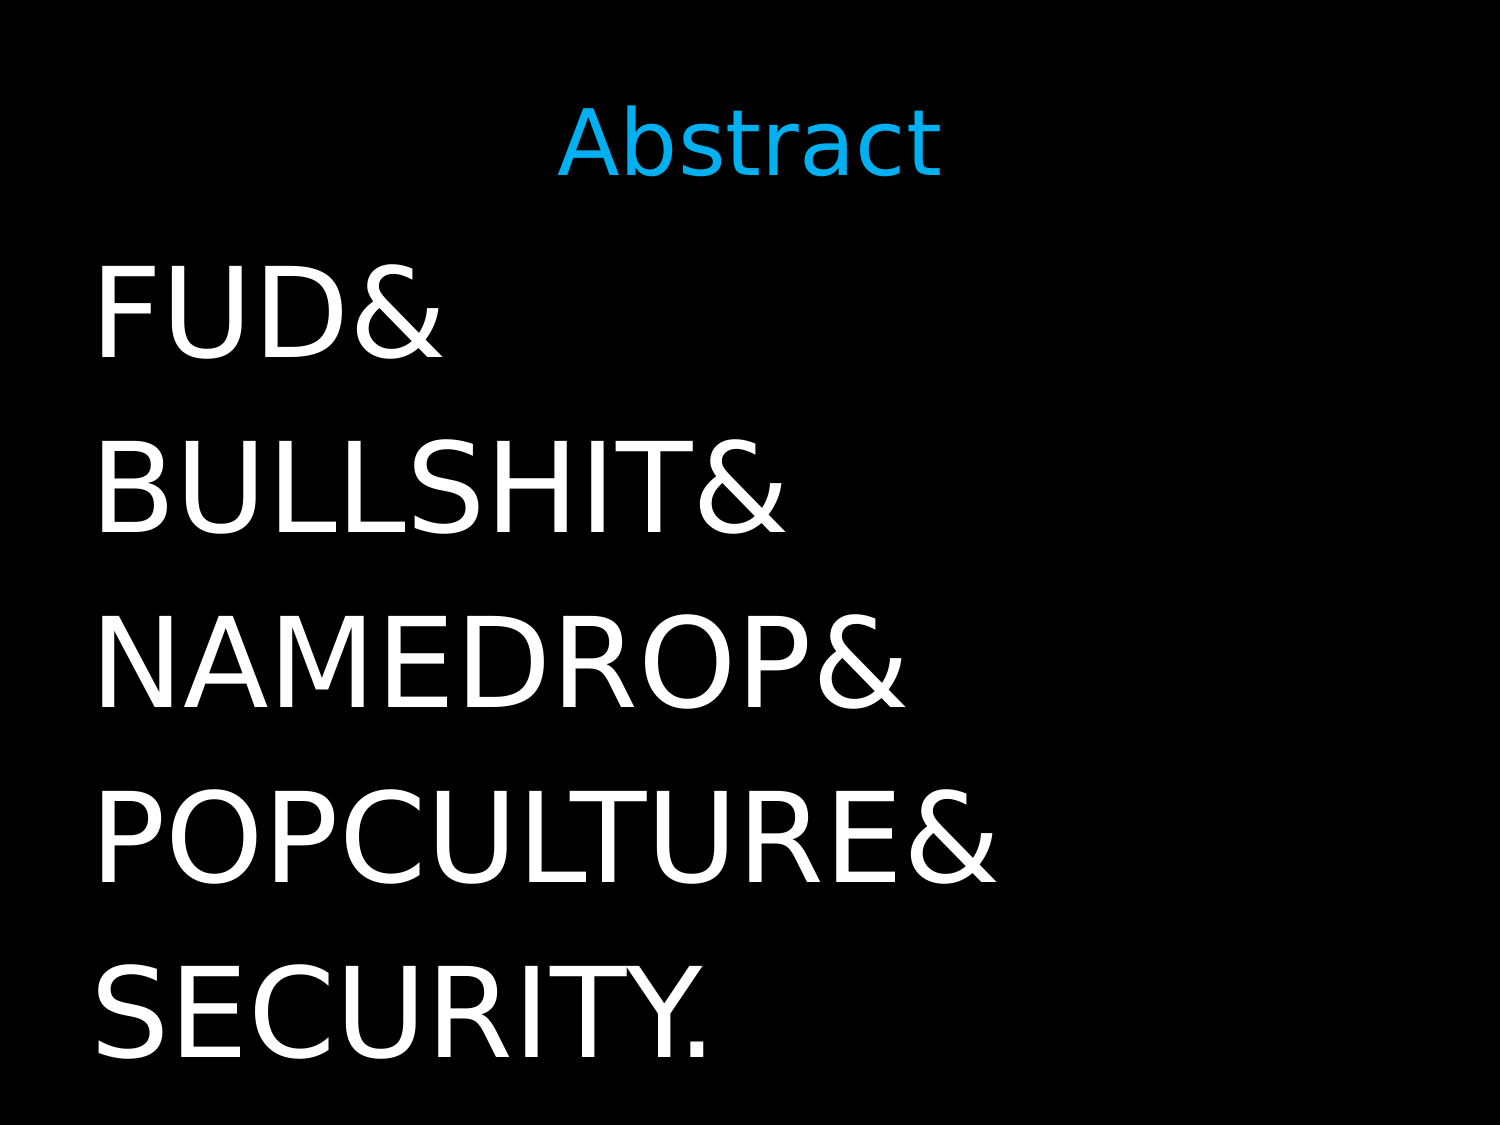

# Abstract
FUD&
BULLSHIT&
NAMEDROP&
POPCULTURE&
SECURITY.